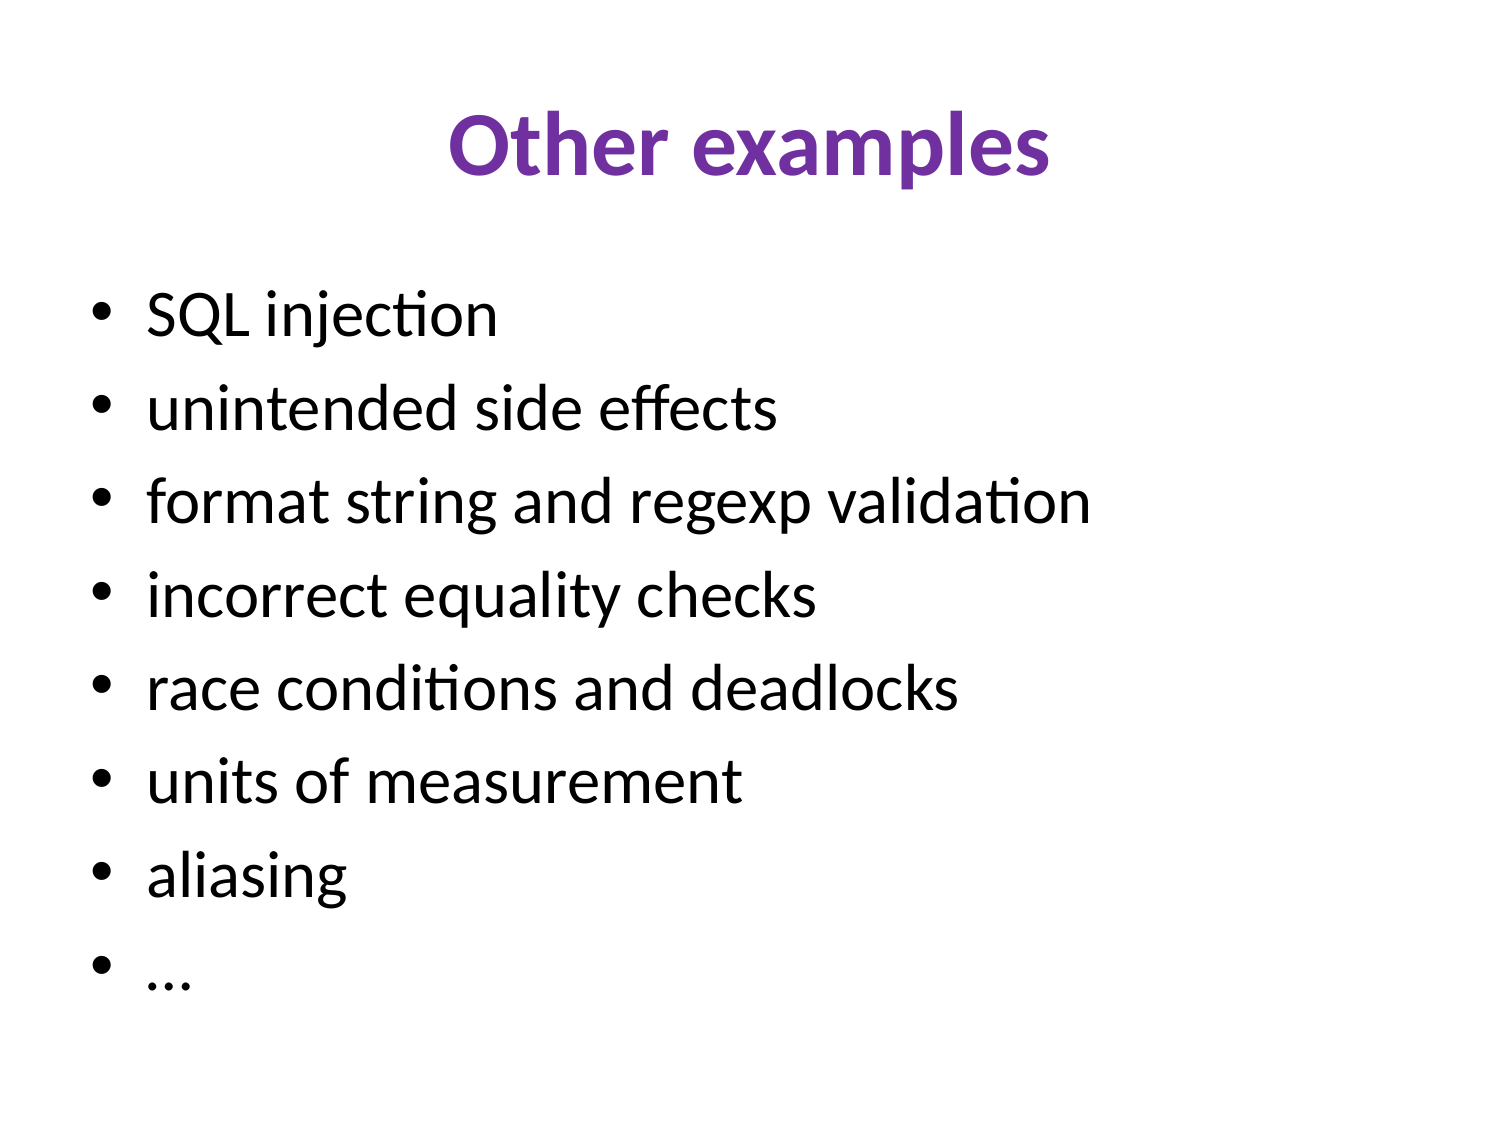

# Other examples
SQL injection
unintended side effects
format string and regexp validation
incorrect equality checks
race conditions and deadlocks
units of measurement
aliasing
…